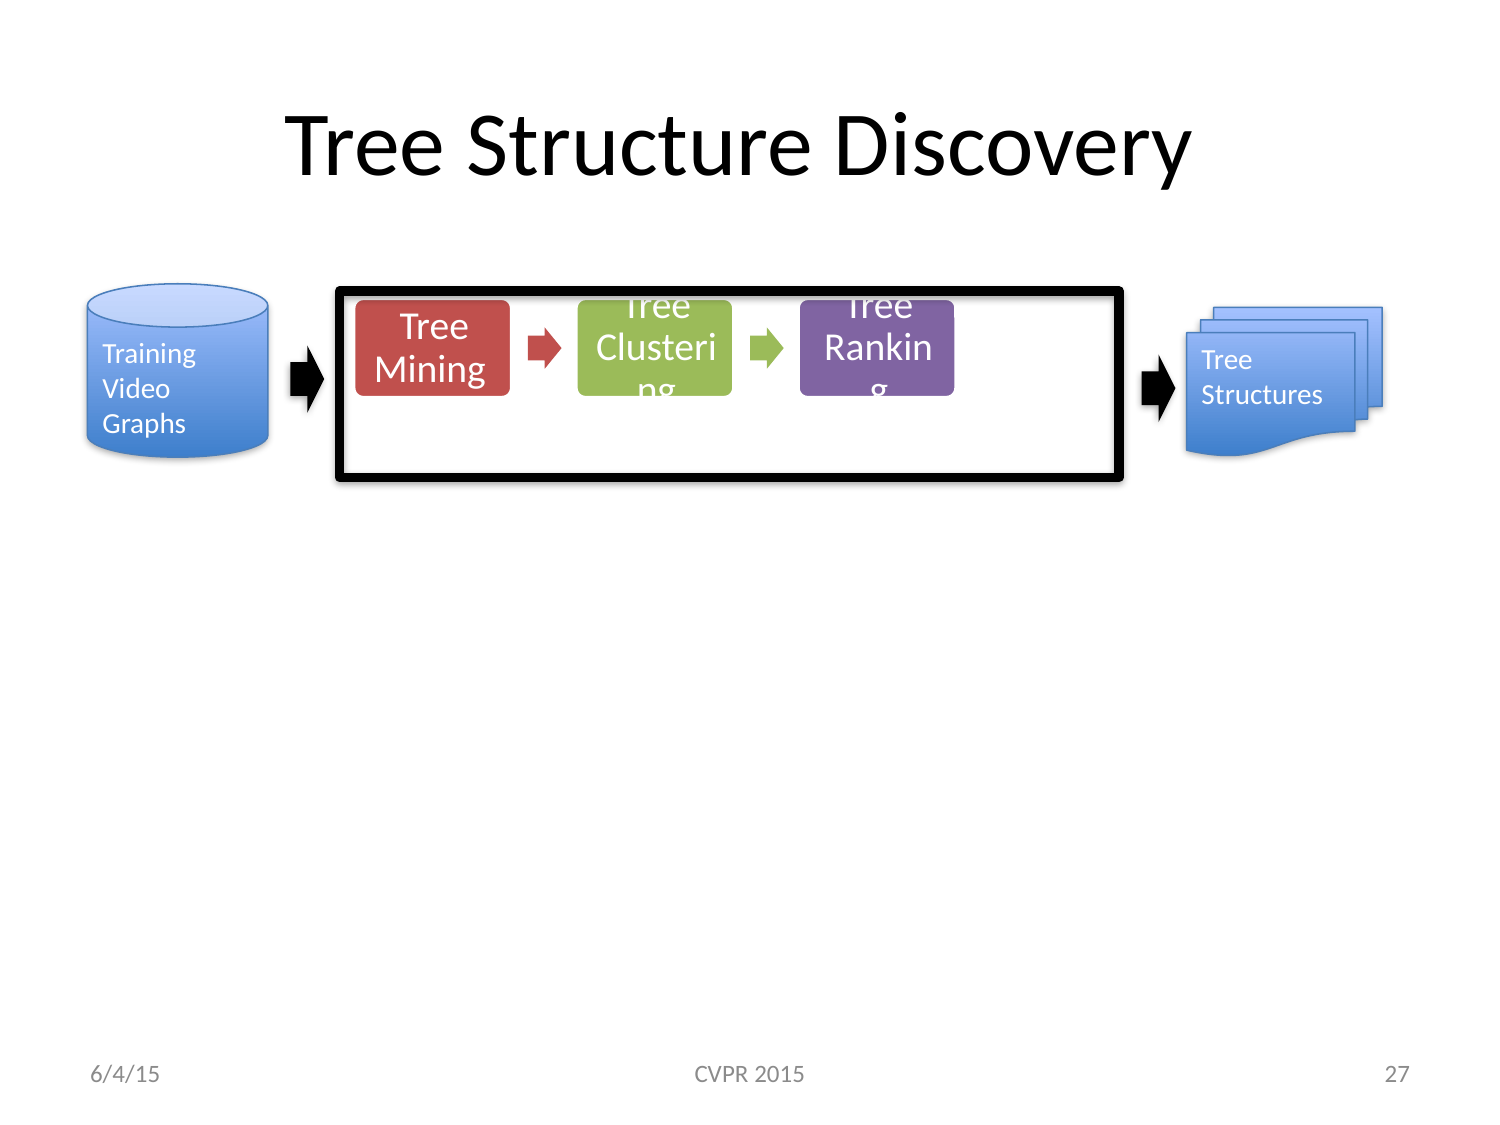

# Tree Structure Discovery
Tree Mining

Tree Clustering

Tree Ranking

Training Video Graphs
Tree Structures

6/4/15
CVPR 2015
27